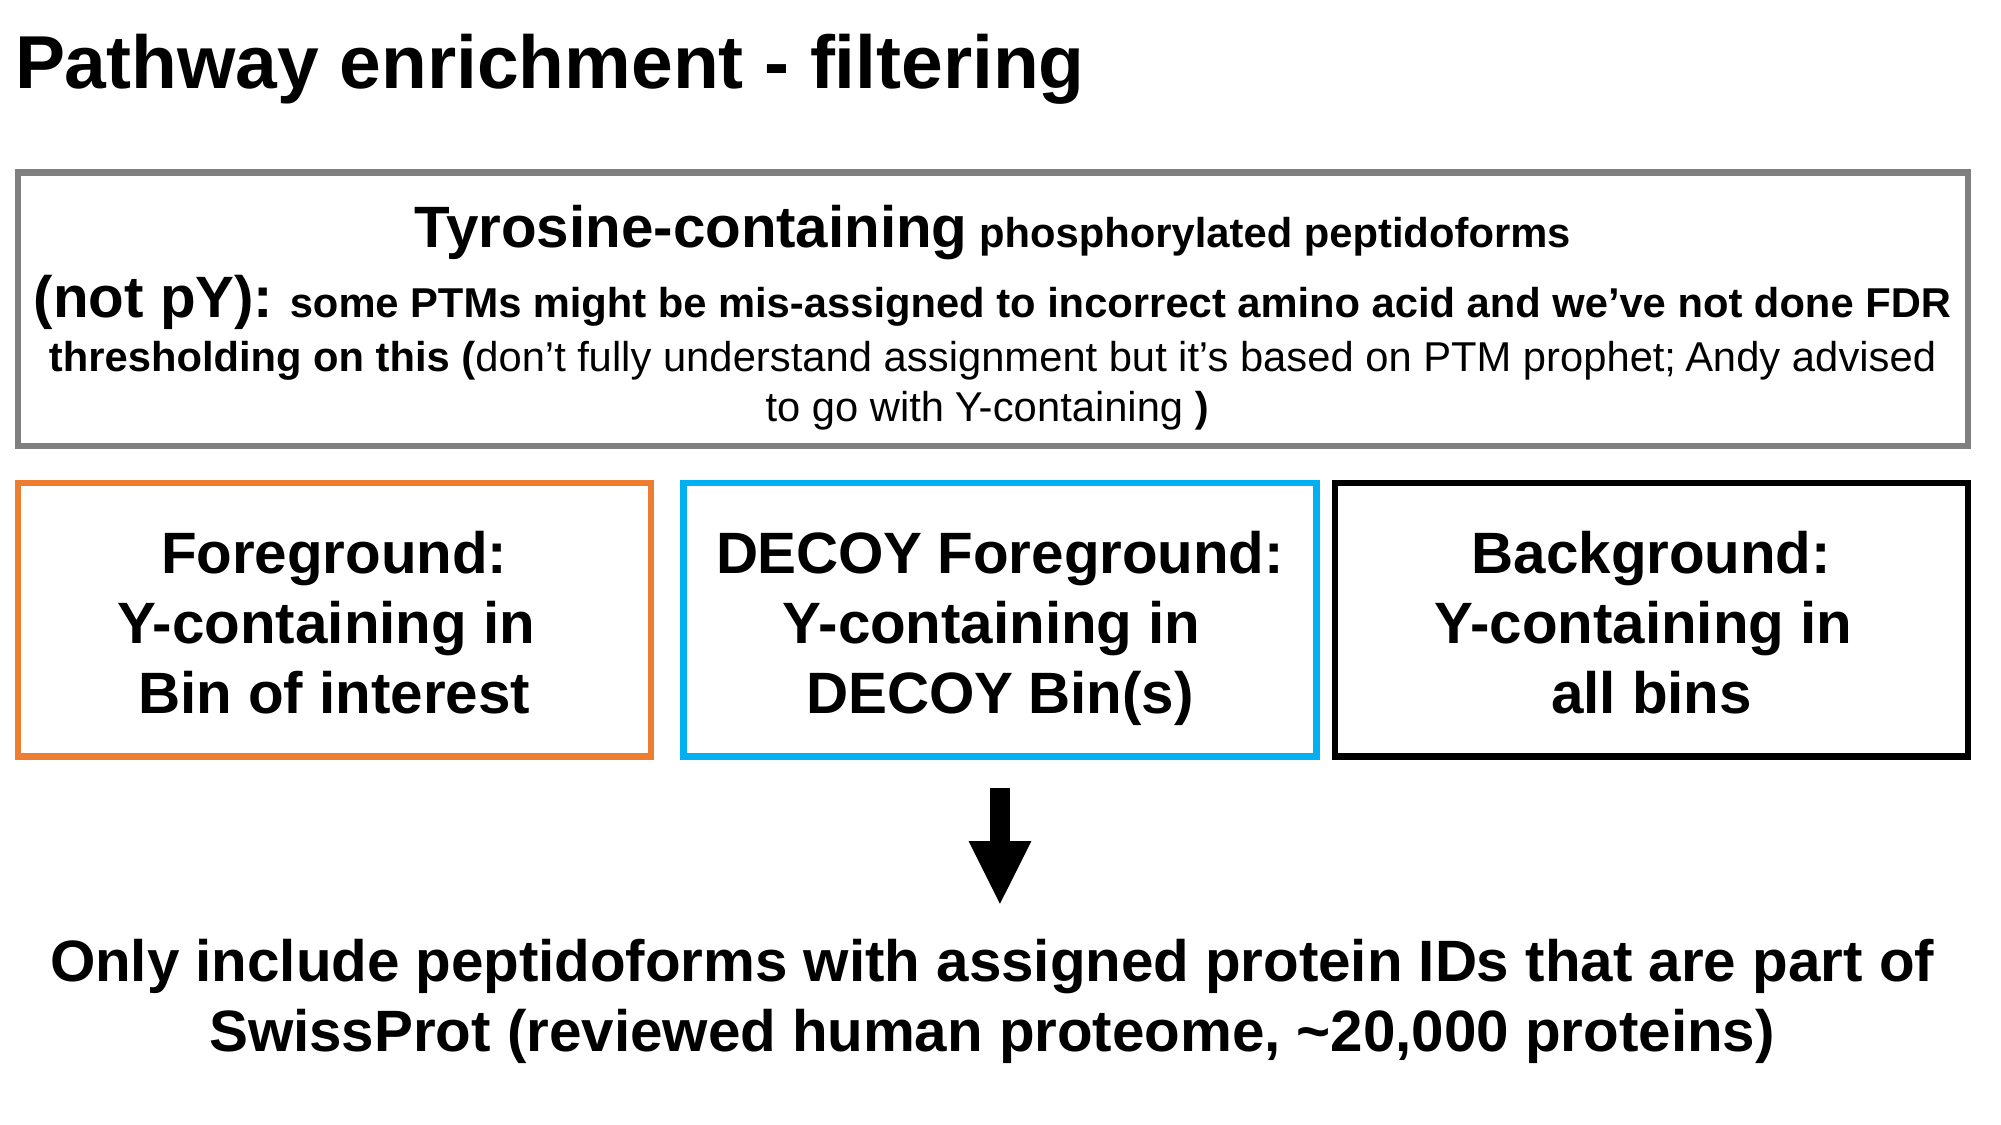

Pathway enrichment - filtering
Tyrosine-containing phosphorylated peptidoforms
(not pY): some PTMs might be mis-assigned to incorrect amino acid and we’ve not done FDR thresholding on this (don’t fully understand assignment but it’s based on PTM prophet; Andy advised to go with Y-containing )
Foreground:
Y-containing in
Bin of interest
DECOY Foreground:
Y-containing in
DECOY Bin(s)
Background:
Y-containing in
all bins
Only include peptidoforms with assigned protein IDs that are part of SwissProt (reviewed human proteome, ~20,000 proteins)